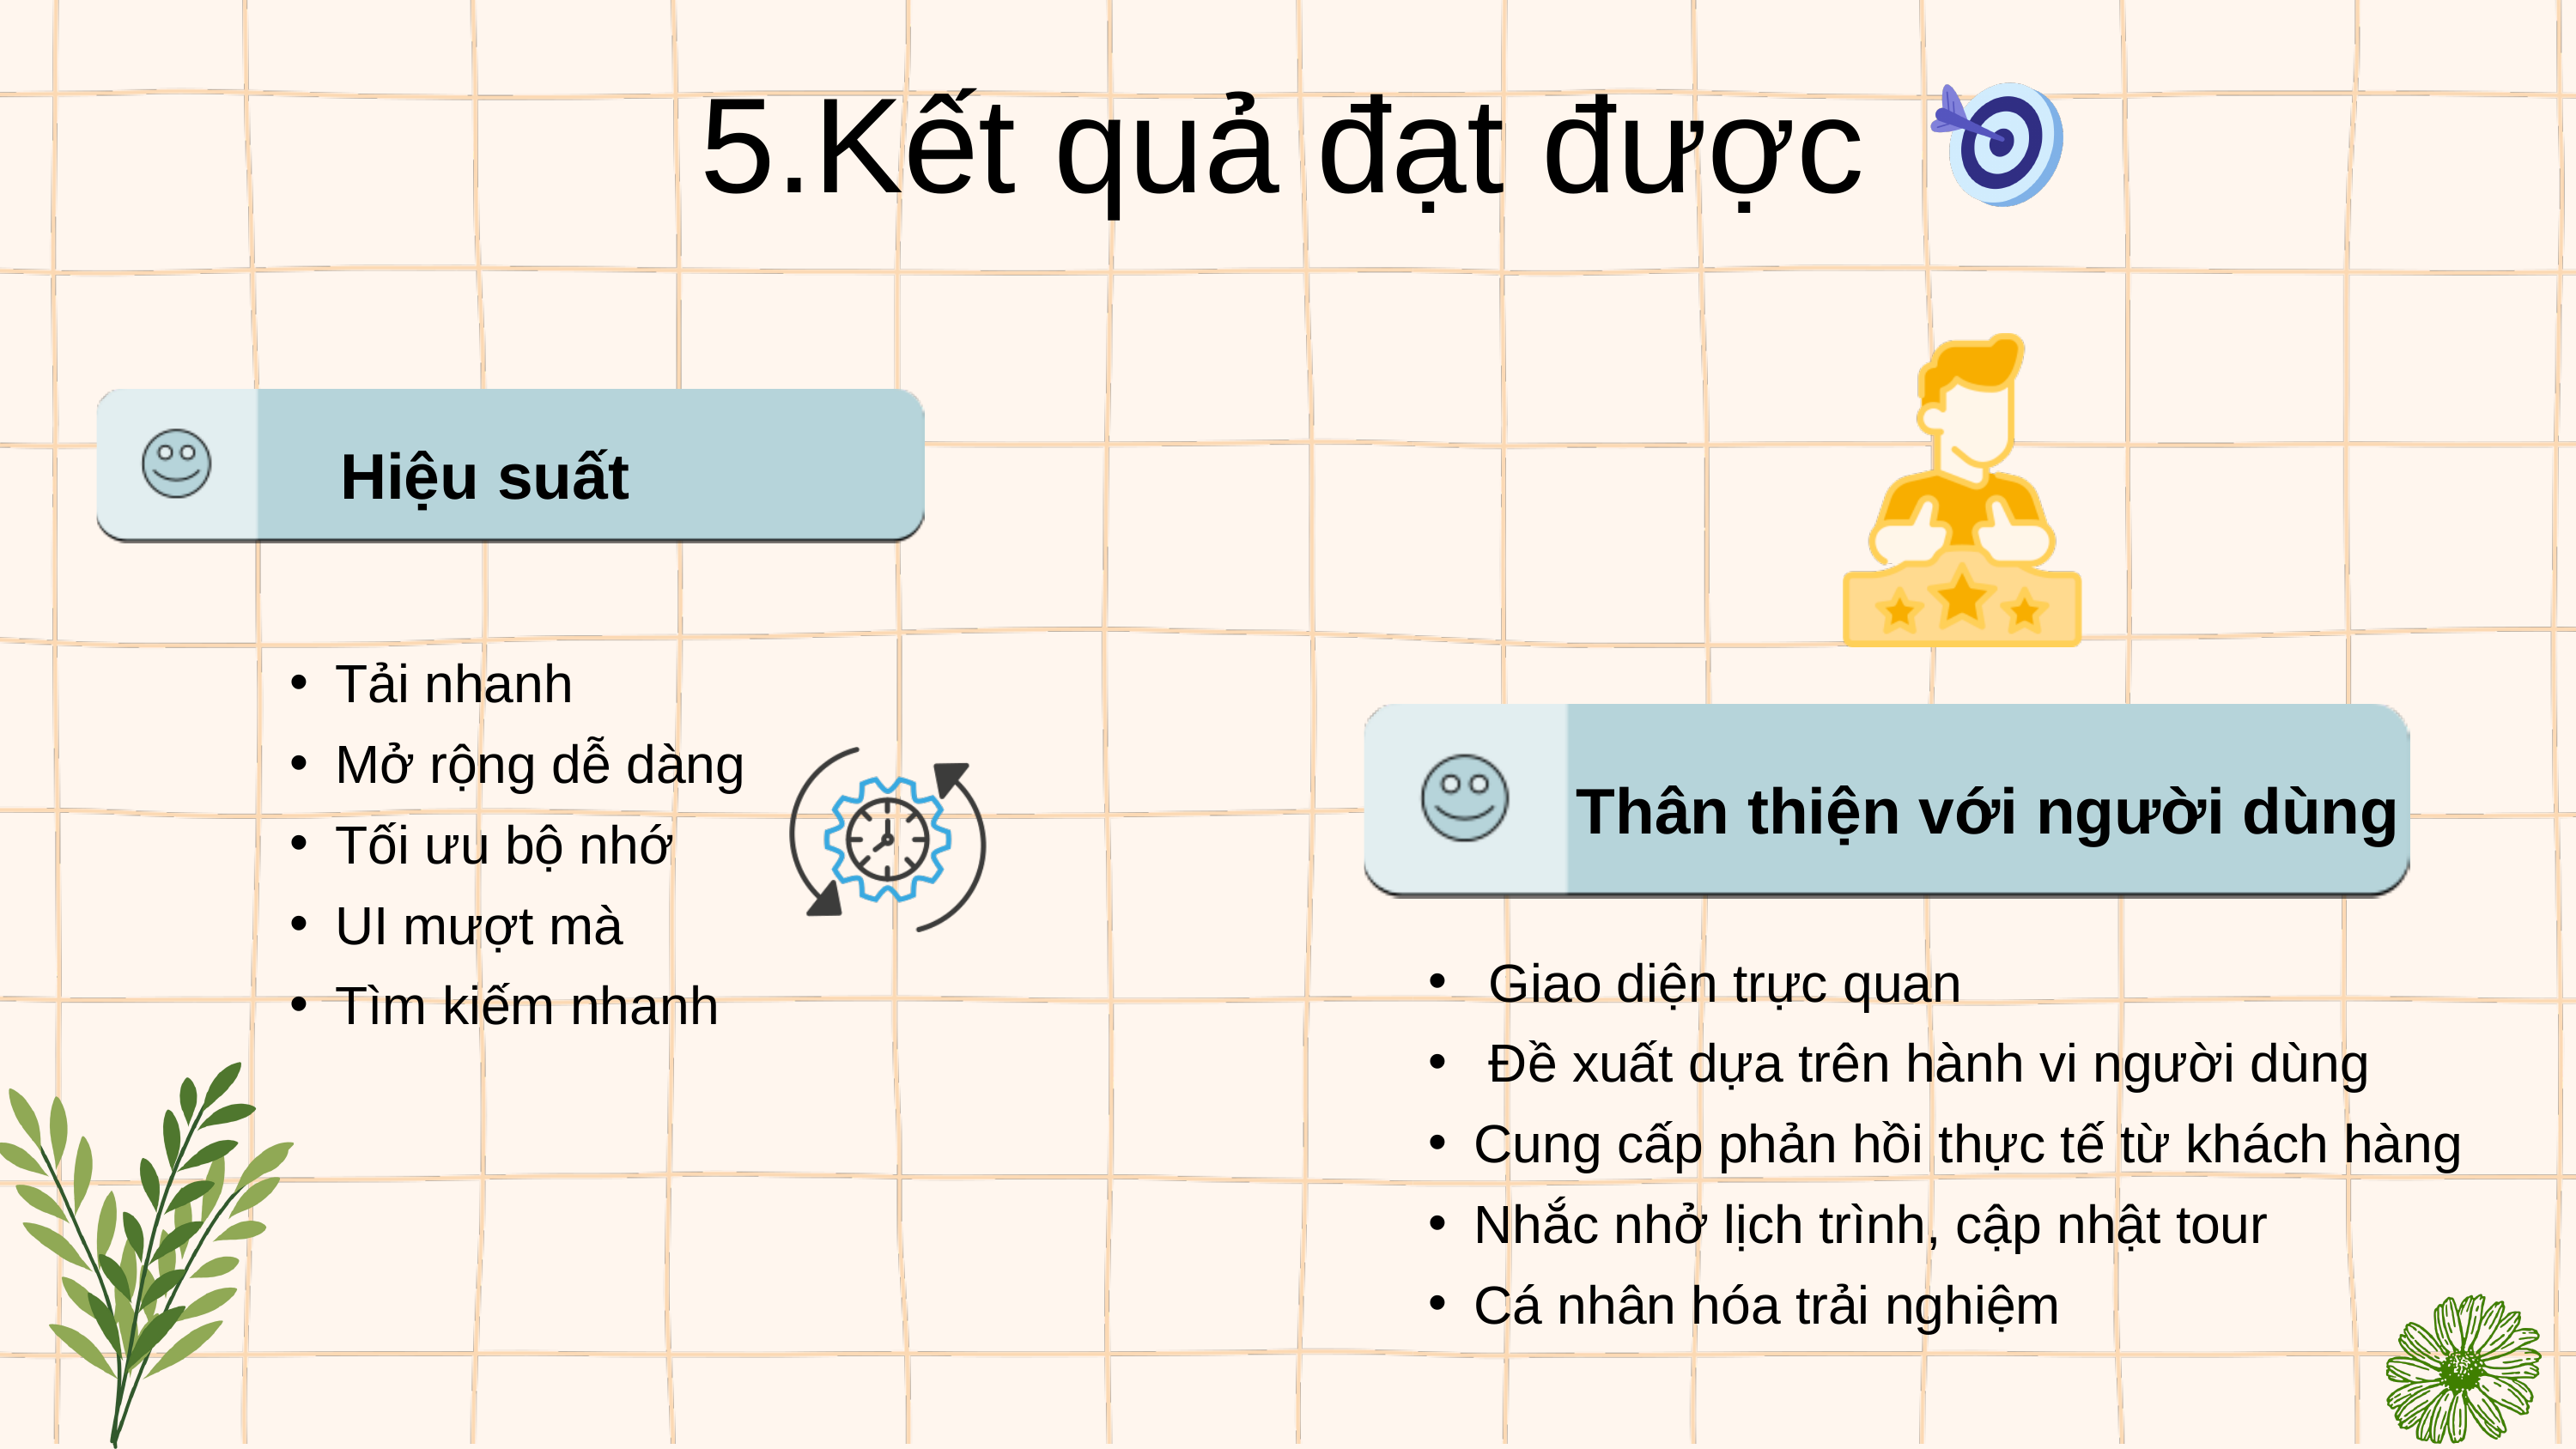

5.Kết quả đạt được

Hiệu suất
Tải nhanh
Mở rộng dễ dàng
Tối ưu bộ nhớ
UI mượt mà
Tìm kiếm nhanh

Thân thiện với người dùng

 Giao diện trực quan
 Đề xuất dựa trên hành vi người dùng
Cung cấp phản hồi thực tế từ khách hàng
Nhắc nhở lịch trình, cập nhật tour
Cá nhân hóa trải nghiệm